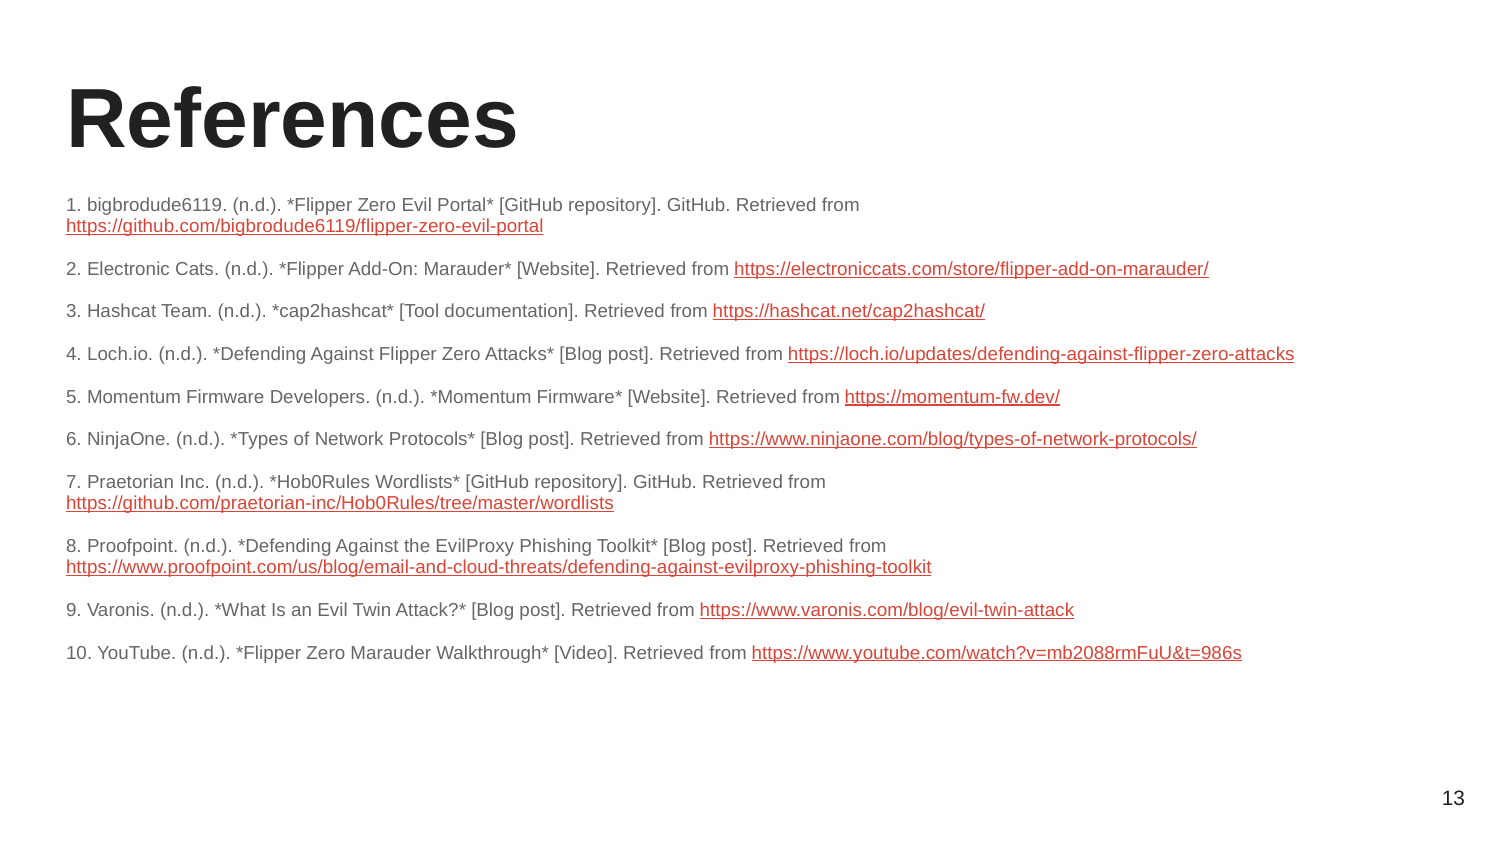

# References
1. bigbrodude6119. (n.d.). *Flipper Zero Evil Portal* [GitHub repository]. GitHub. Retrieved from https://github.com/bigbrodude6119/flipper-zero-evil-portal

2. Electronic Cats. (n.d.). *Flipper Add-On: Marauder* [Website]. Retrieved from https://electroniccats.com/store/flipper-add-on-marauder/

3. Hashcat Team. (n.d.). *cap2hashcat* [Tool documentation]. Retrieved from https://hashcat.net/cap2hashcat/

4. Loch.io. (n.d.). *Defending Against Flipper Zero Attacks* [Blog post]. Retrieved from https://loch.io/updates/defending-against-flipper-zero-attacks

5. Momentum Firmware Developers. (n.d.). *Momentum Firmware* [Website]. Retrieved from https://momentum-fw.dev/

6. NinjaOne. (n.d.). *Types of Network Protocols* [Blog post]. Retrieved from https://www.ninjaone.com/blog/types-of-network-protocols/

7. Praetorian Inc. (n.d.). *Hob0Rules Wordlists* [GitHub repository]. GitHub. Retrieved from https://github.com/praetorian-inc/Hob0Rules/tree/master/wordlists

8. Proofpoint. (n.d.). *Defending Against the EvilProxy Phishing Toolkit* [Blog post]. Retrieved from https://www.proofpoint.com/us/blog/email-and-cloud-threats/defending-against-evilproxy-phishing-toolkit

9. Varonis. (n.d.). *What Is an Evil Twin Attack?* [Blog post]. Retrieved from https://www.varonis.com/blog/evil-twin-attack

10. YouTube. (n.d.). *Flipper Zero Marauder Walkthrough* [Video]. Retrieved from https://www.youtube.com/watch?v=mb2088rmFuU&t=986s

13